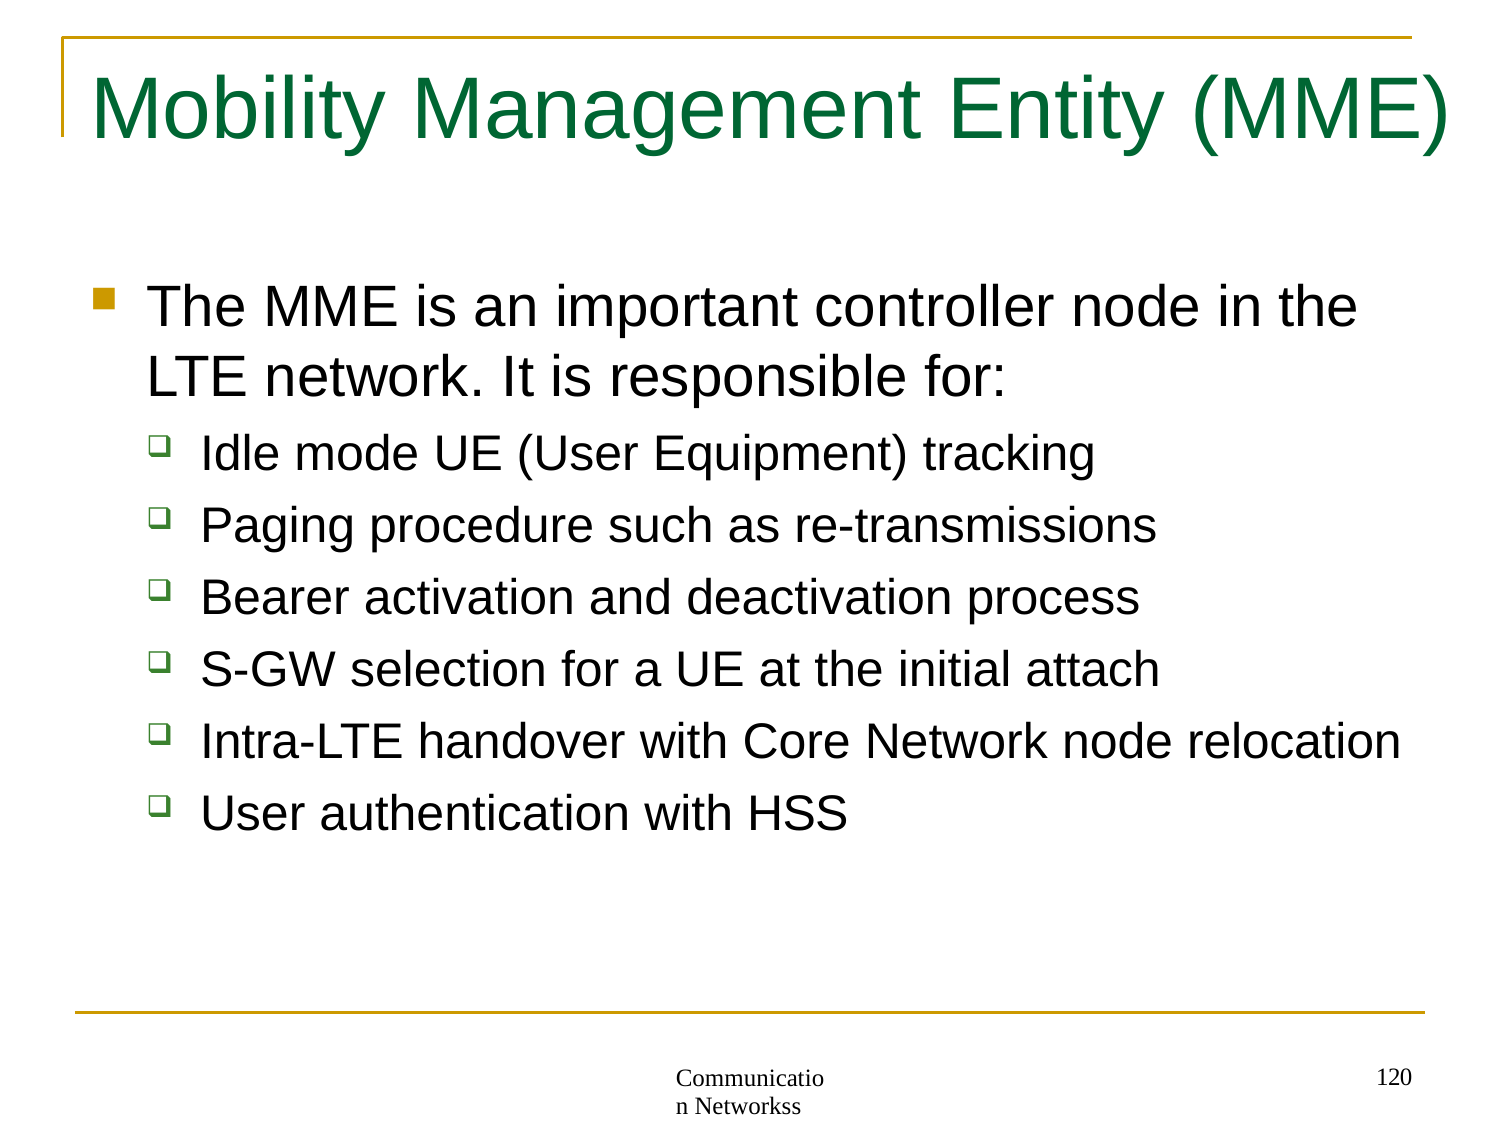

# Mobility Management Entity (MME)
The MME is an important controller node in the LTE network. It is responsible for:
Idle mode UE (User Equipment) tracking
Paging procedure such as re-transmissions
Bearer activation and deactivation process
S-GW selection for a UE at the initial attach
Intra-LTE handover with Core Network node relocation
User authentication with HSS
120
Communication Networkss